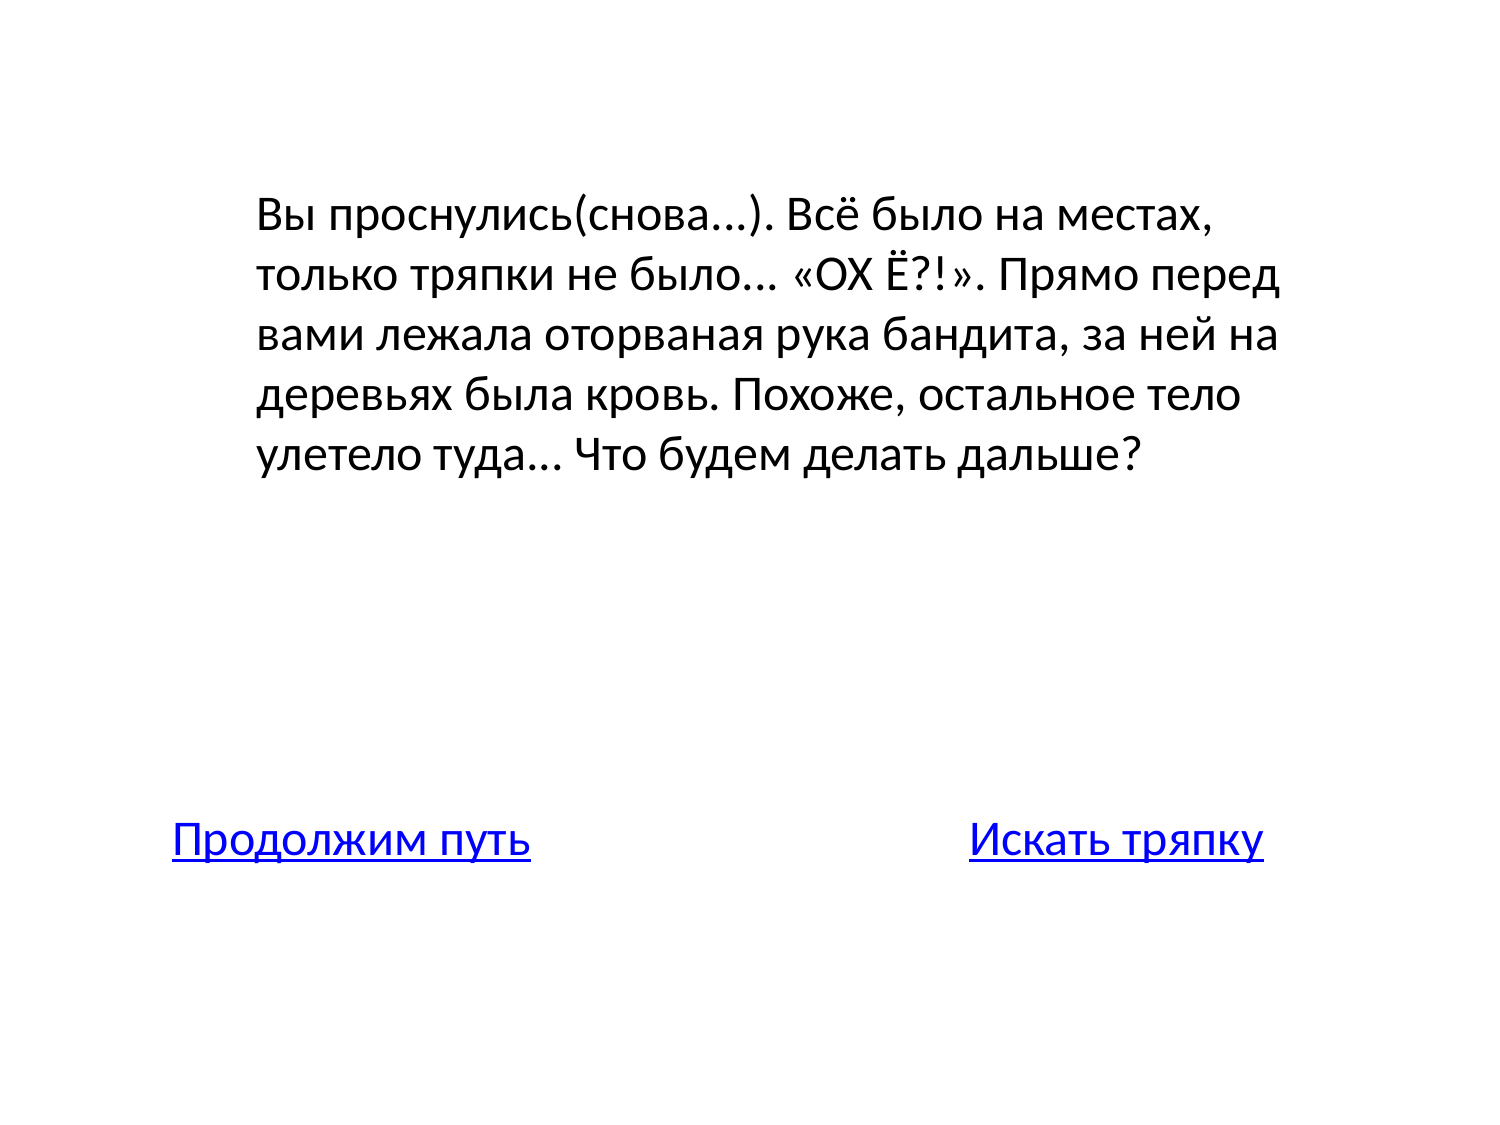

Вы проснулись(снова...). Всё было на местах, только тряпки не было... «ОХ Ё?!». Прямо перед вами лежала оторваная рука бандита, за ней на деревьях была кровь. Похоже, остальное тело улетело туда... Что будем делать дальше?
Продолжим путь
Искать тряпку